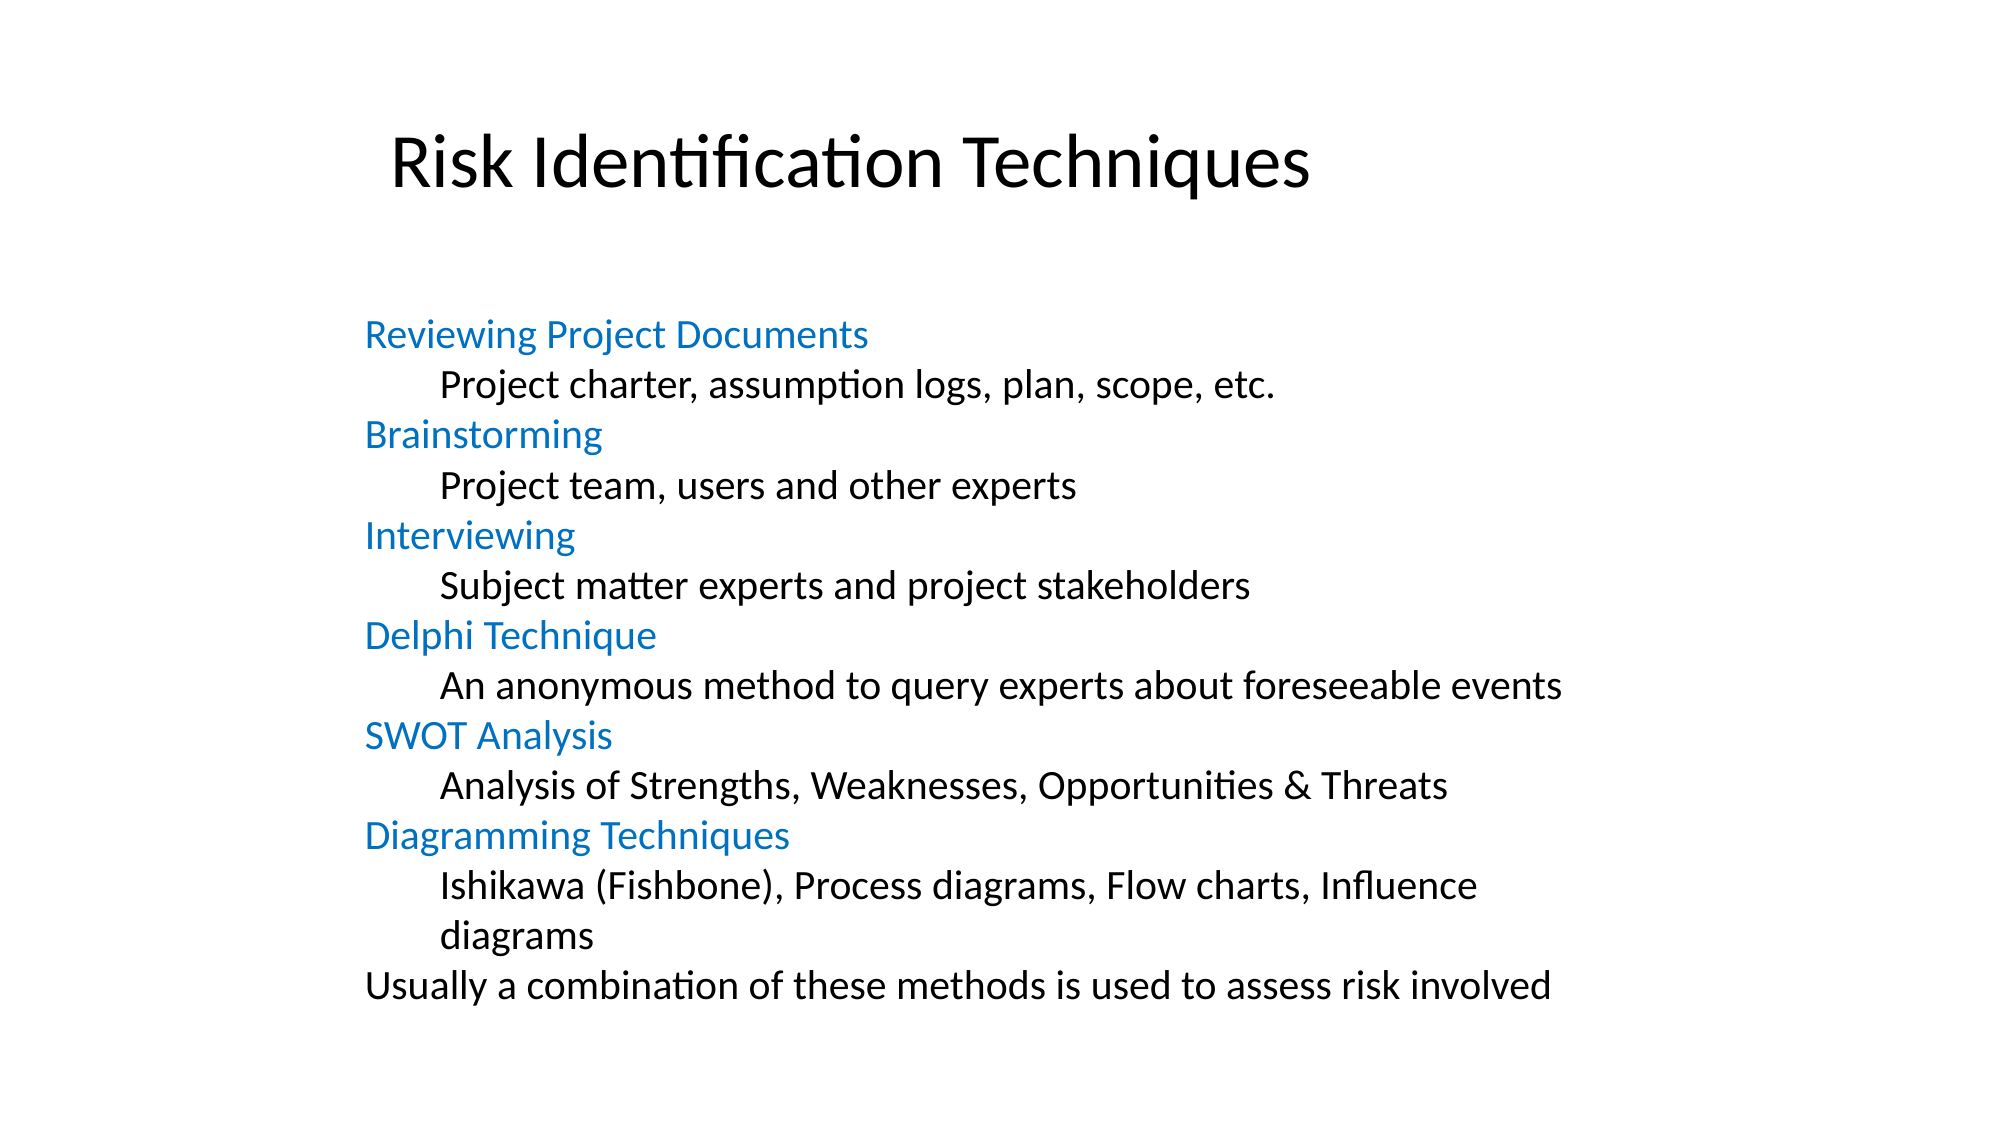

# Risk Identification Techniques
Reviewing Project Documents
Project charter, assumption logs, plan, scope, etc.
Brainstorming
Project team, users and other experts
Interviewing
Subject matter experts and project stakeholders
Delphi Technique
An anonymous method to query experts about foreseeable events
SWOT Analysis
Analysis of Strengths, Weaknesses, Opportunities & Threats
Diagramming Techniques
Ishikawa (Fishbone), Process diagrams, Flow charts, Influence diagrams
Usually a combination of these methods is used to assess risk involved